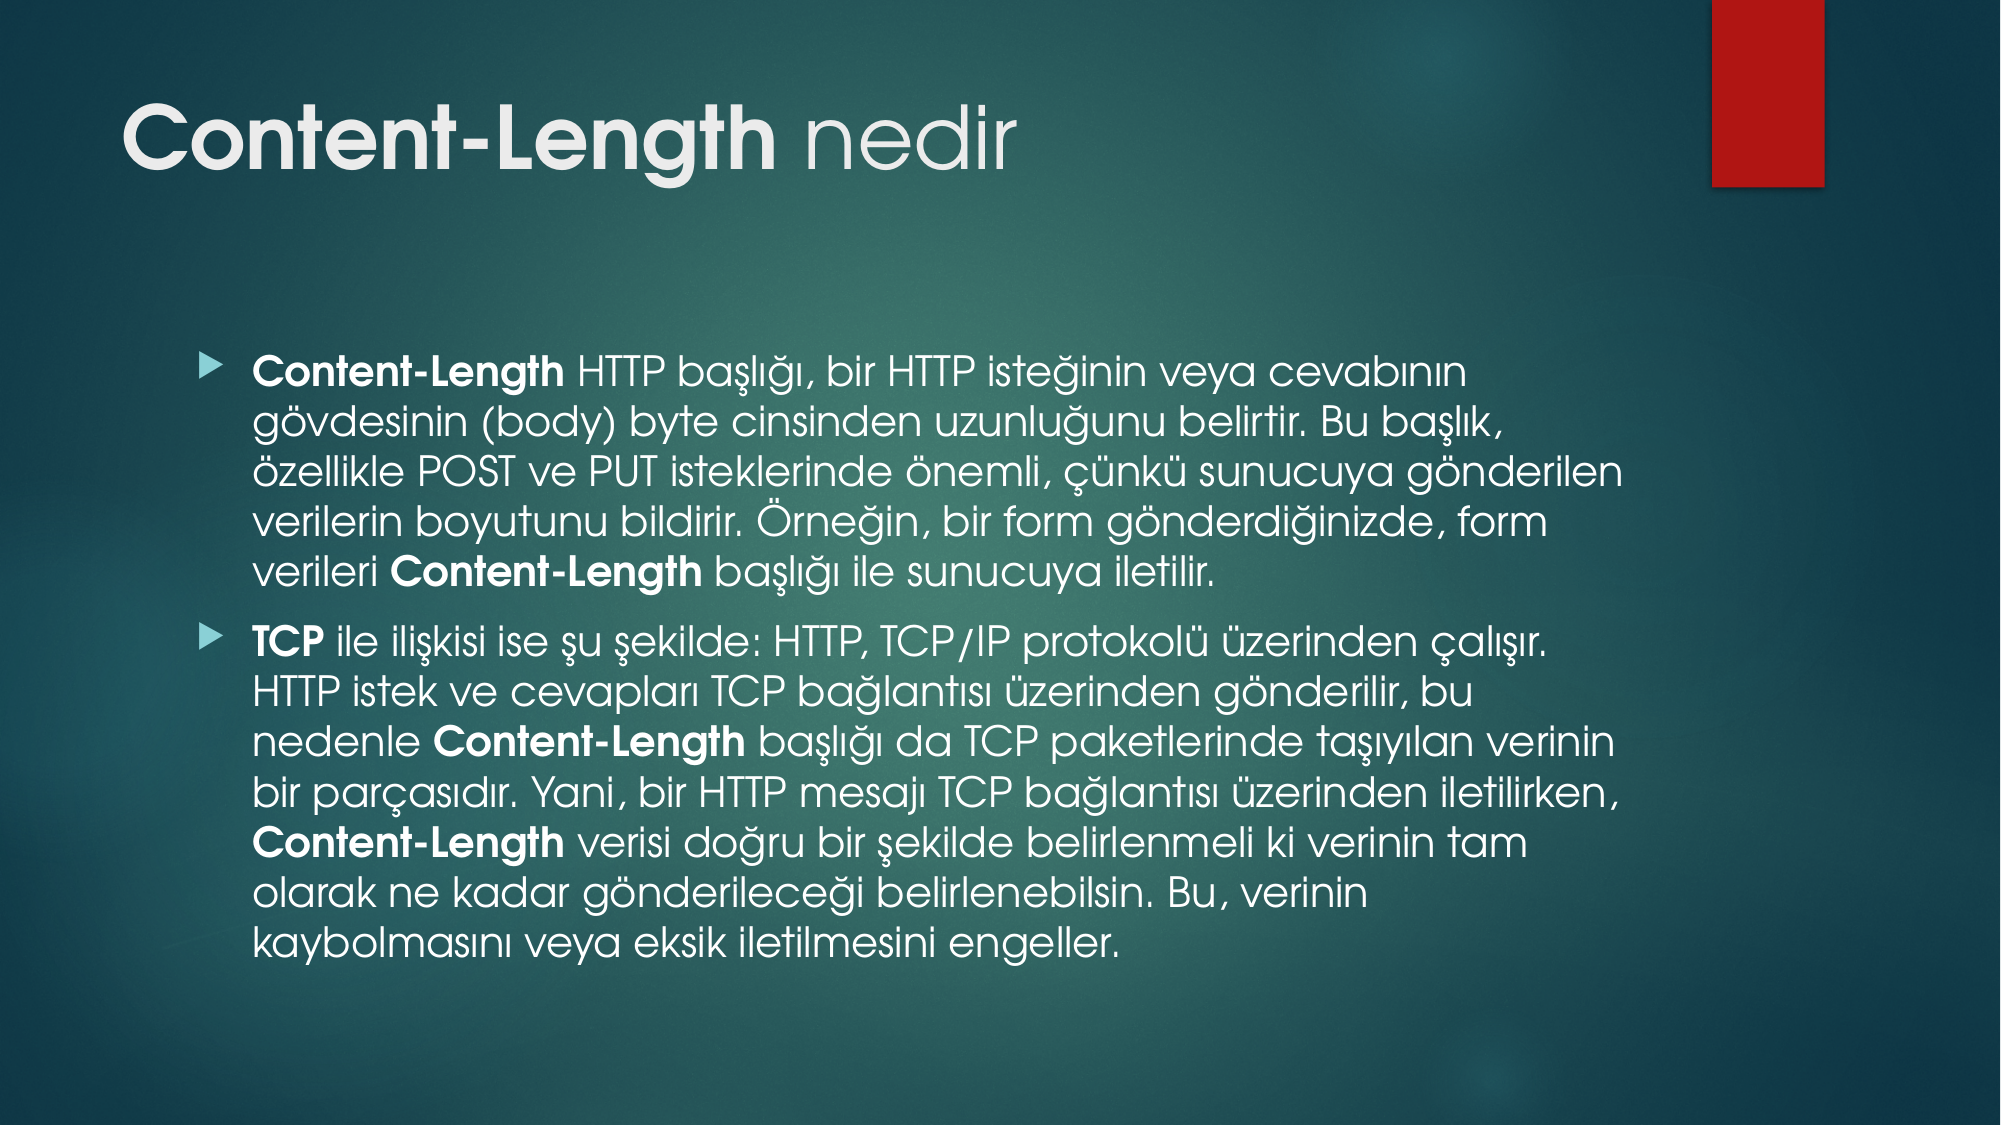

# Content-Length nedir
Content-Length HTTP başlığı, bir HTTP isteğinin veya cevabının gövdesinin (body) byte cinsinden uzunluğunu belirtir. Bu başlık, özellikle POST ve PUT isteklerinde önemli, çünkü sunucuya gönderilen verilerin boyutunu bildirir. Örneğin, bir form gönderdiğinizde, form verileri Content-Length başlığı ile sunucuya iletilir.
TCP ile ilişkisi ise şu şekilde: HTTP, TCP/IP protokolü üzerinden çalışır. HTTP istek ve cevapları TCP bağlantısı üzerinden gönderilir, bu nedenle Content-Length başlığı da TCP paketlerinde taşıyılan verinin bir parçasıdır. Yani, bir HTTP mesajı TCP bağlantısı üzerinden iletilirken, Content-Length verisi doğru bir şekilde belirlenmeli ki verinin tam olarak ne kadar gönderileceği belirlenebilsin. Bu, verinin kaybolmasını veya eksik iletilmesini engeller.